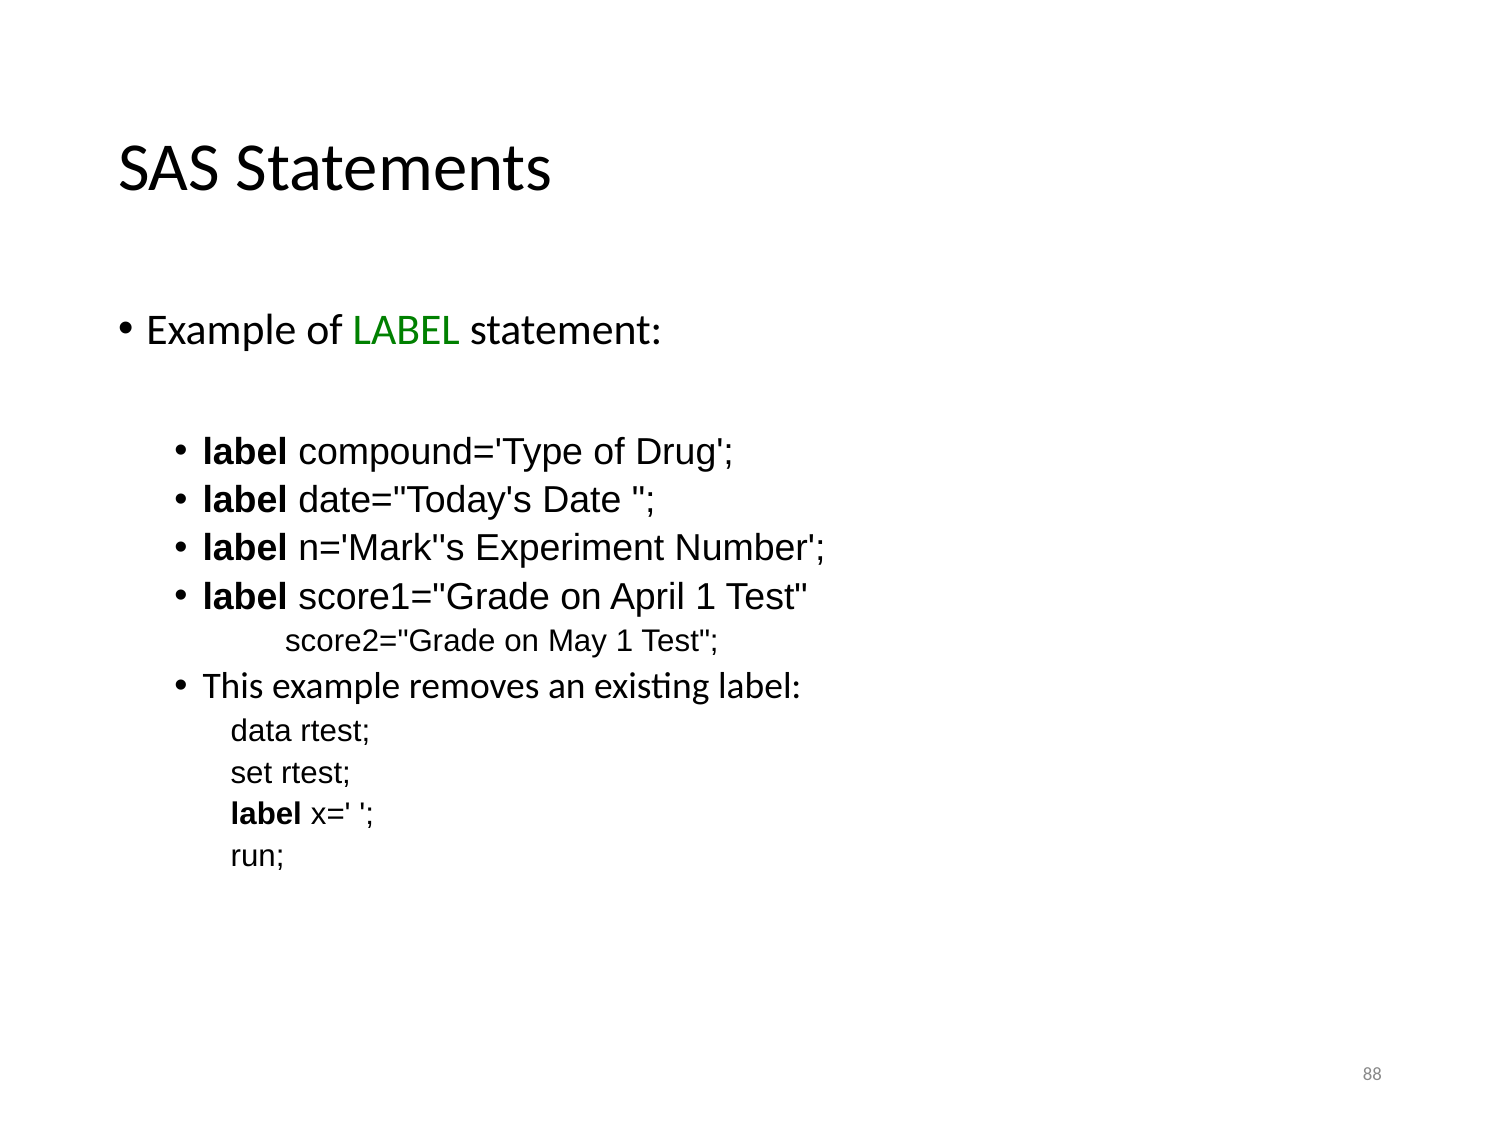

# SAS Statements
Example of LABEL statement:

label compound='Type of Drug';
label date="Today's Date ";
label n='Mark''s Experiment Number';
label score1="Grade on April 1 Test"
	   score2="Grade on May 1 Test";
This example removes an existing label:
data rtest;
set rtest;
label x=' ';
run;
88